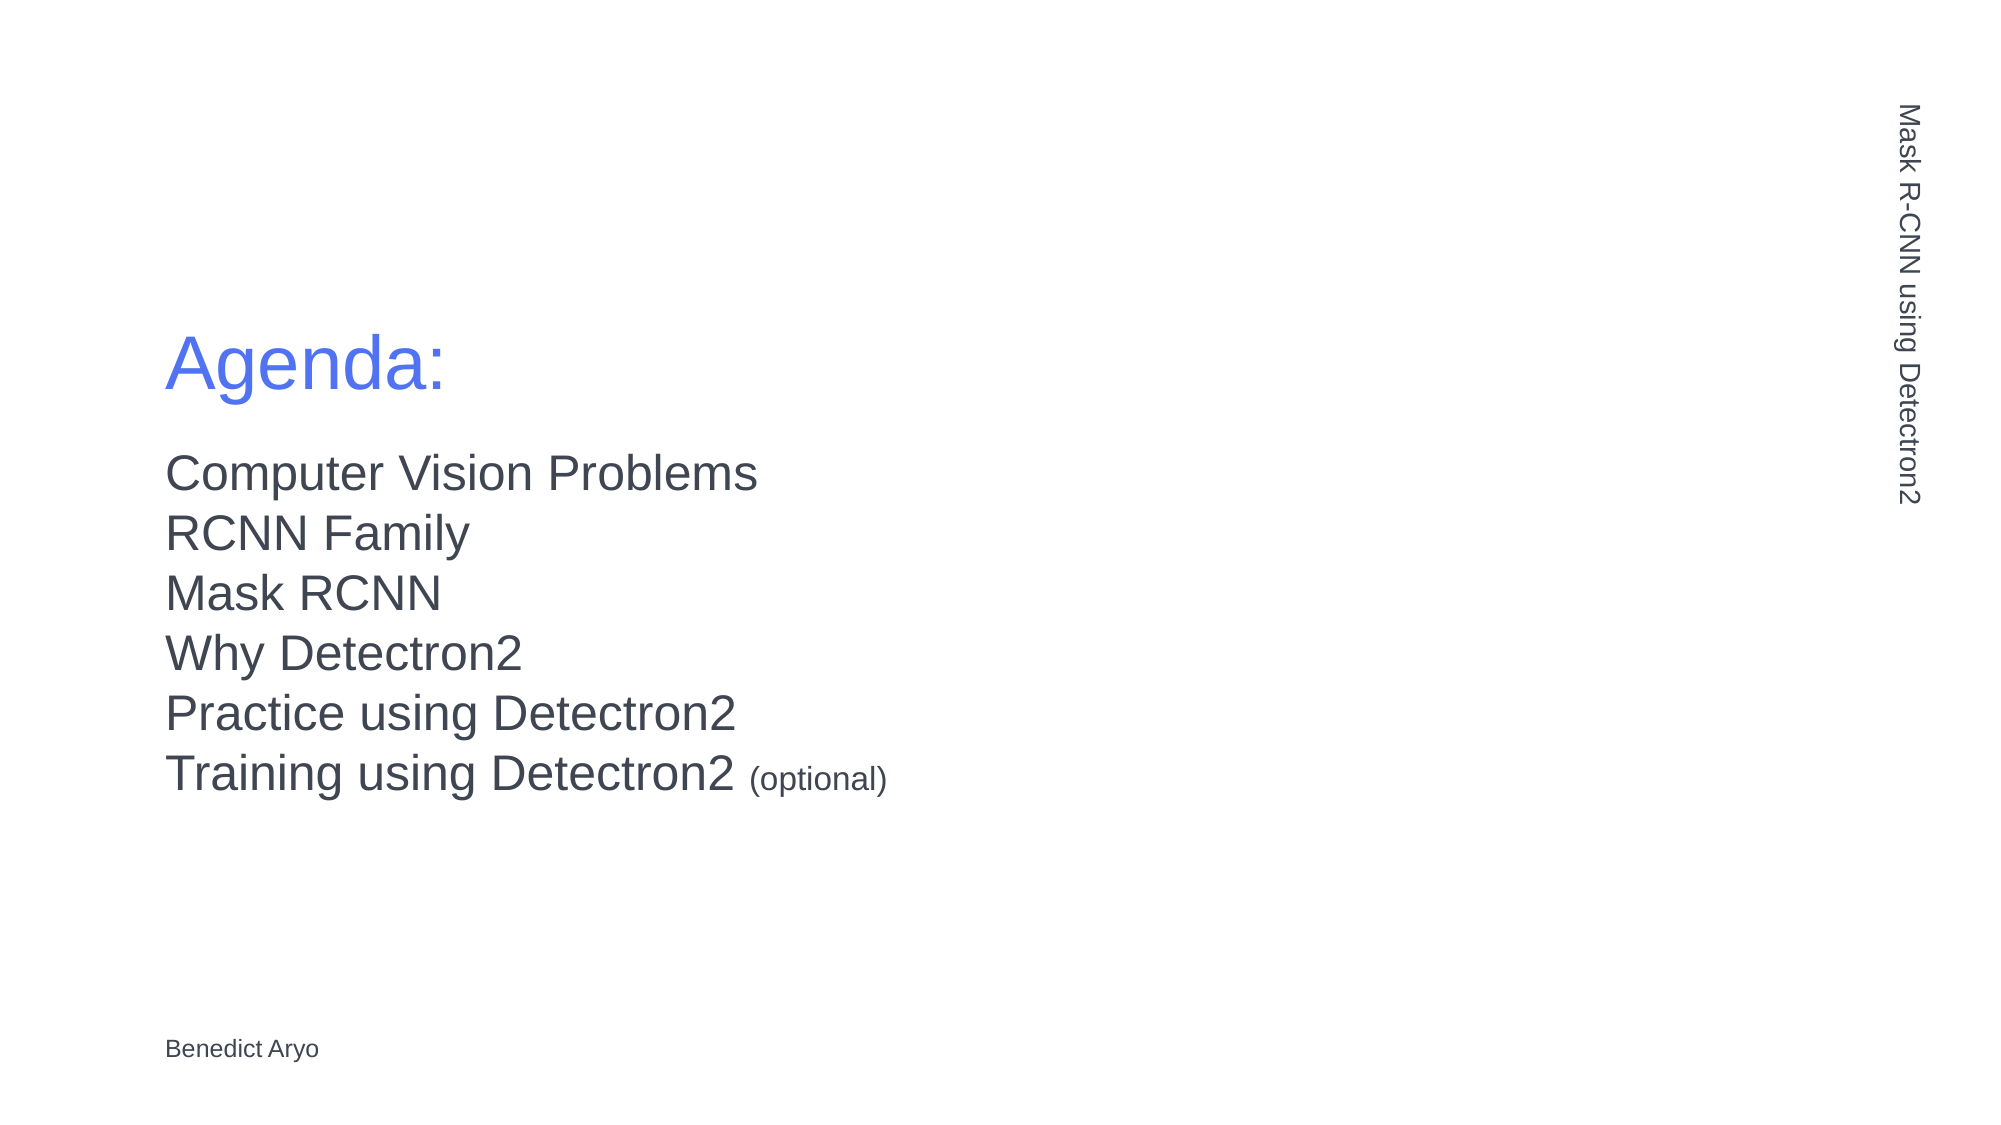

Mask R-CNN using Detectron2
# Agenda:
Computer Vision Problems
RCNN Family
Mask RCNN
Why Detectron2
Practice using Detectron2
Training using Detectron2 (optional)
Benedict Aryo